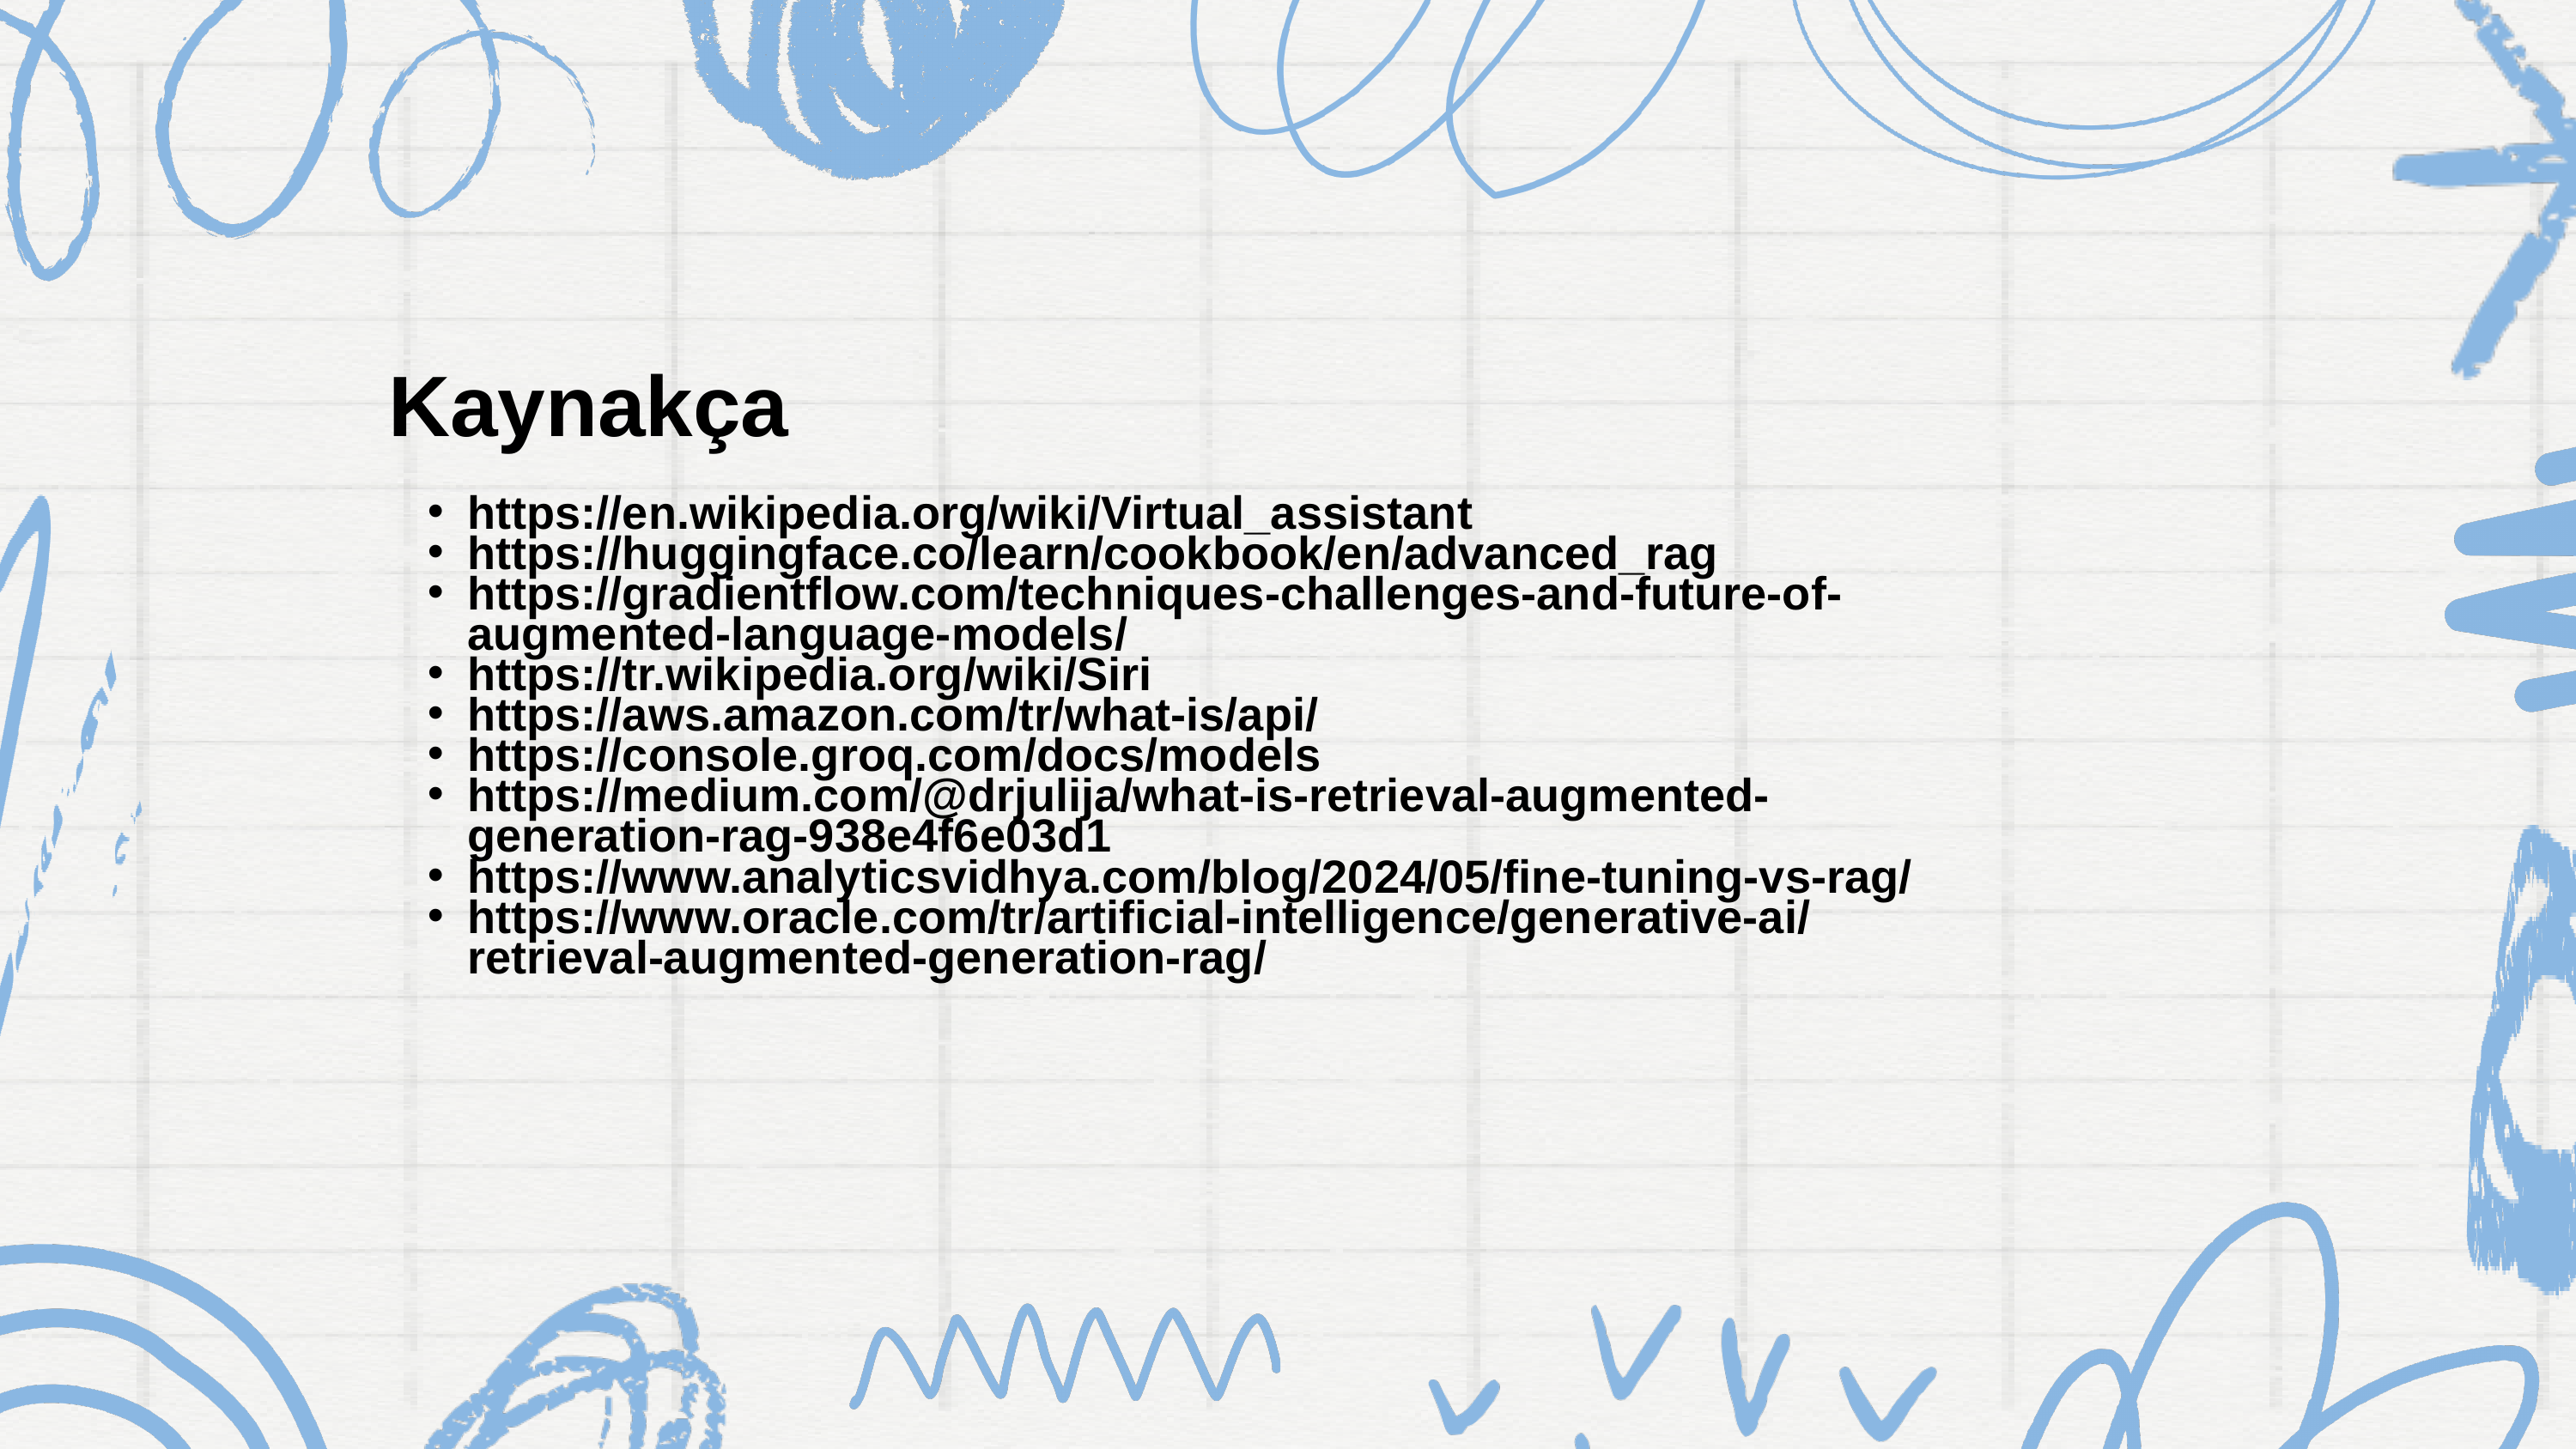

Kaynakça

https://en.wikipedia.org/wiki/Virtual_assistant
https://huggingface.co/learn/cookbook/en/advanced_rag
https://gradientflow.com/techniques-challenges-and-future-of-augmented-language-models/
https://tr.wikipedia.org/wiki/Siri
https://aws.amazon.com/tr/what-is/api/
https://console.groq.com/docs/models
https://medium.com/@drjulija/what-is-retrieval-augmented-generation-rag-938e4f6e03d1
https://www.analyticsvidhya.com/blog/2024/05/fine-tuning-vs-rag/
https://www.oracle.com/tr/artificial-intelligence/generative-ai/retrieval-augmented-generation-rag/